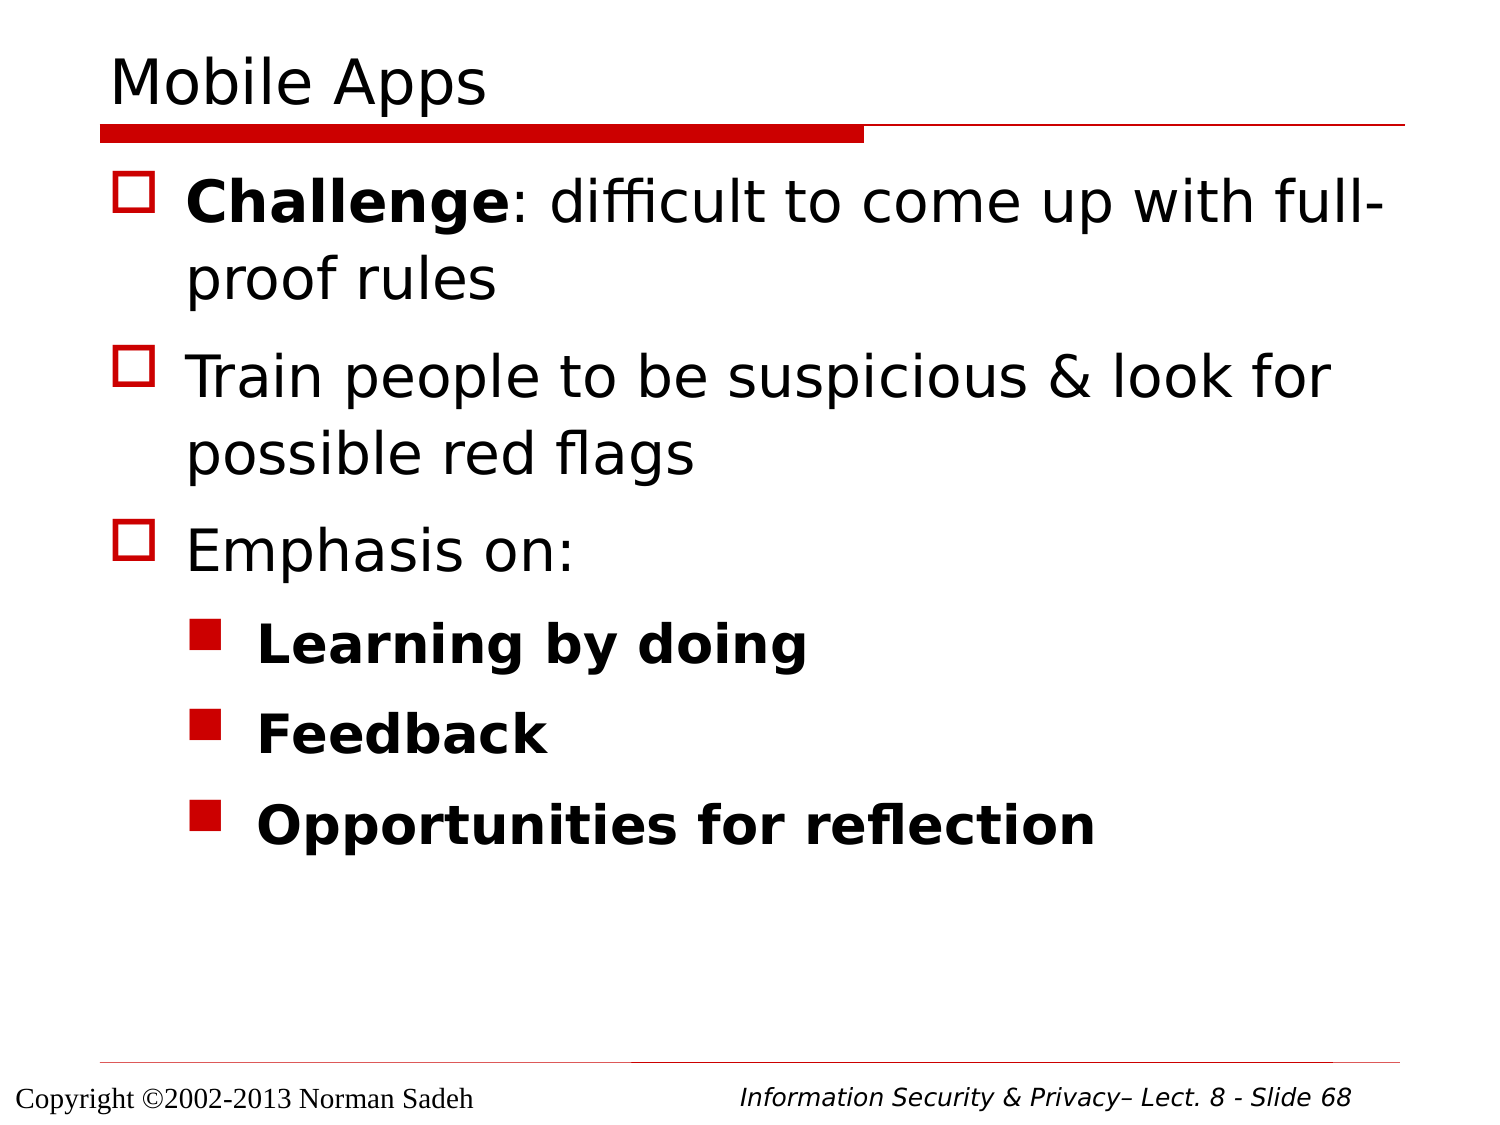

# Mobile Apps
Challenge: difficult to come up with full-proof rules
Train people to be suspicious & look for possible red flags
Emphasis on:
Learning by doing
Feedback
Opportunities for reflection